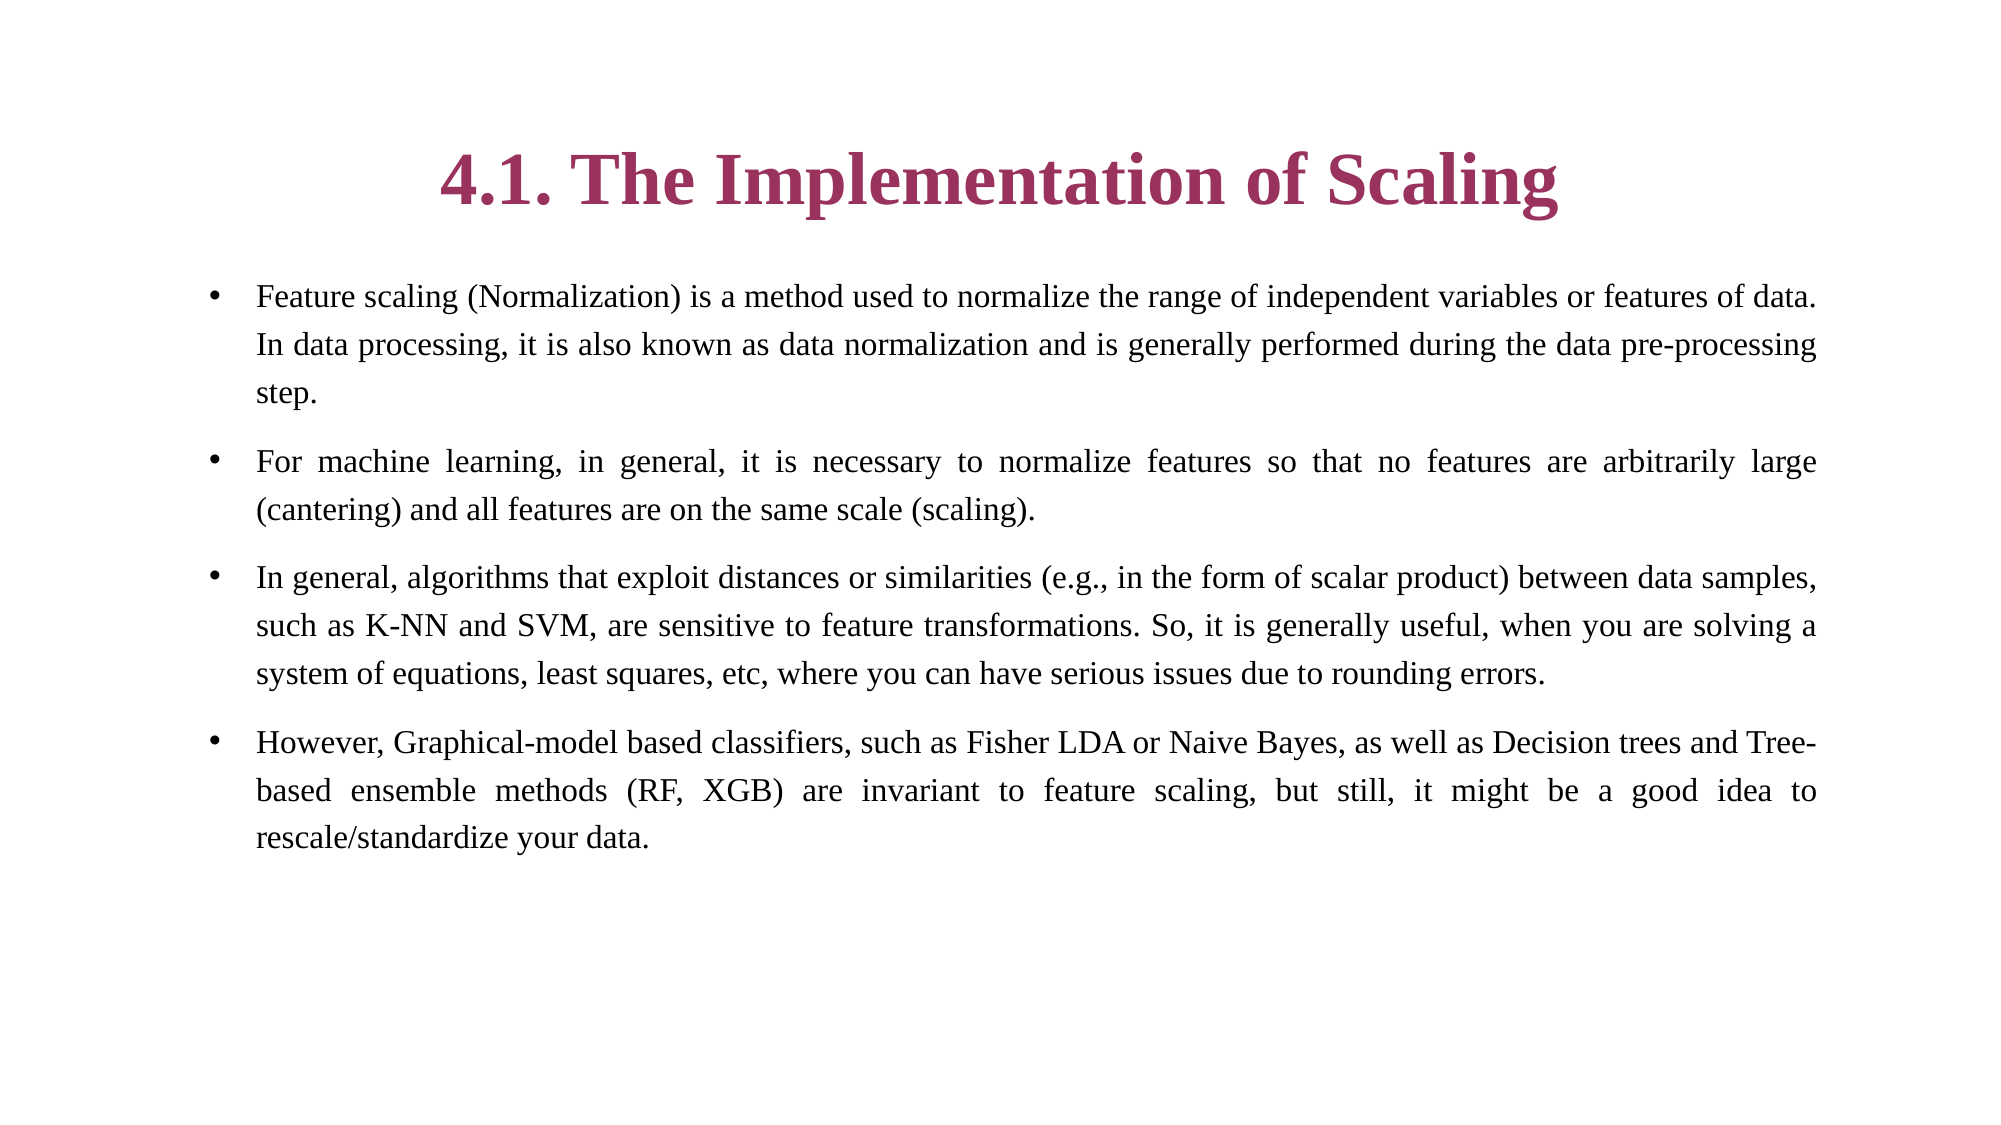

4.1. The Implementation of Scaling
Feature scaling (Normalization) is a method used to normalize the range of independent variables or features of data. In data processing, it is also known as data normalization and is generally performed during the data pre-processing step.
For machine learning, in general, it is necessary to normalize features so that no features are arbitrarily large (cantering) and all features are on the same scale (scaling).
In general, algorithms that exploit distances or similarities (e.g., in the form of scalar product) between data samples, such as K-NN and SVM, are sensitive to feature transformations. So, it is generally useful, when you are solving a system of equations, least squares, etc, where you can have serious issues due to rounding errors.
However, Graphical-model based classifiers, such as Fisher LDA or Naive Bayes, as well as Decision trees and Tree-based ensemble methods (RF, XGB) are invariant to feature scaling, but still, it might be a good idea to rescale/standardize your data.